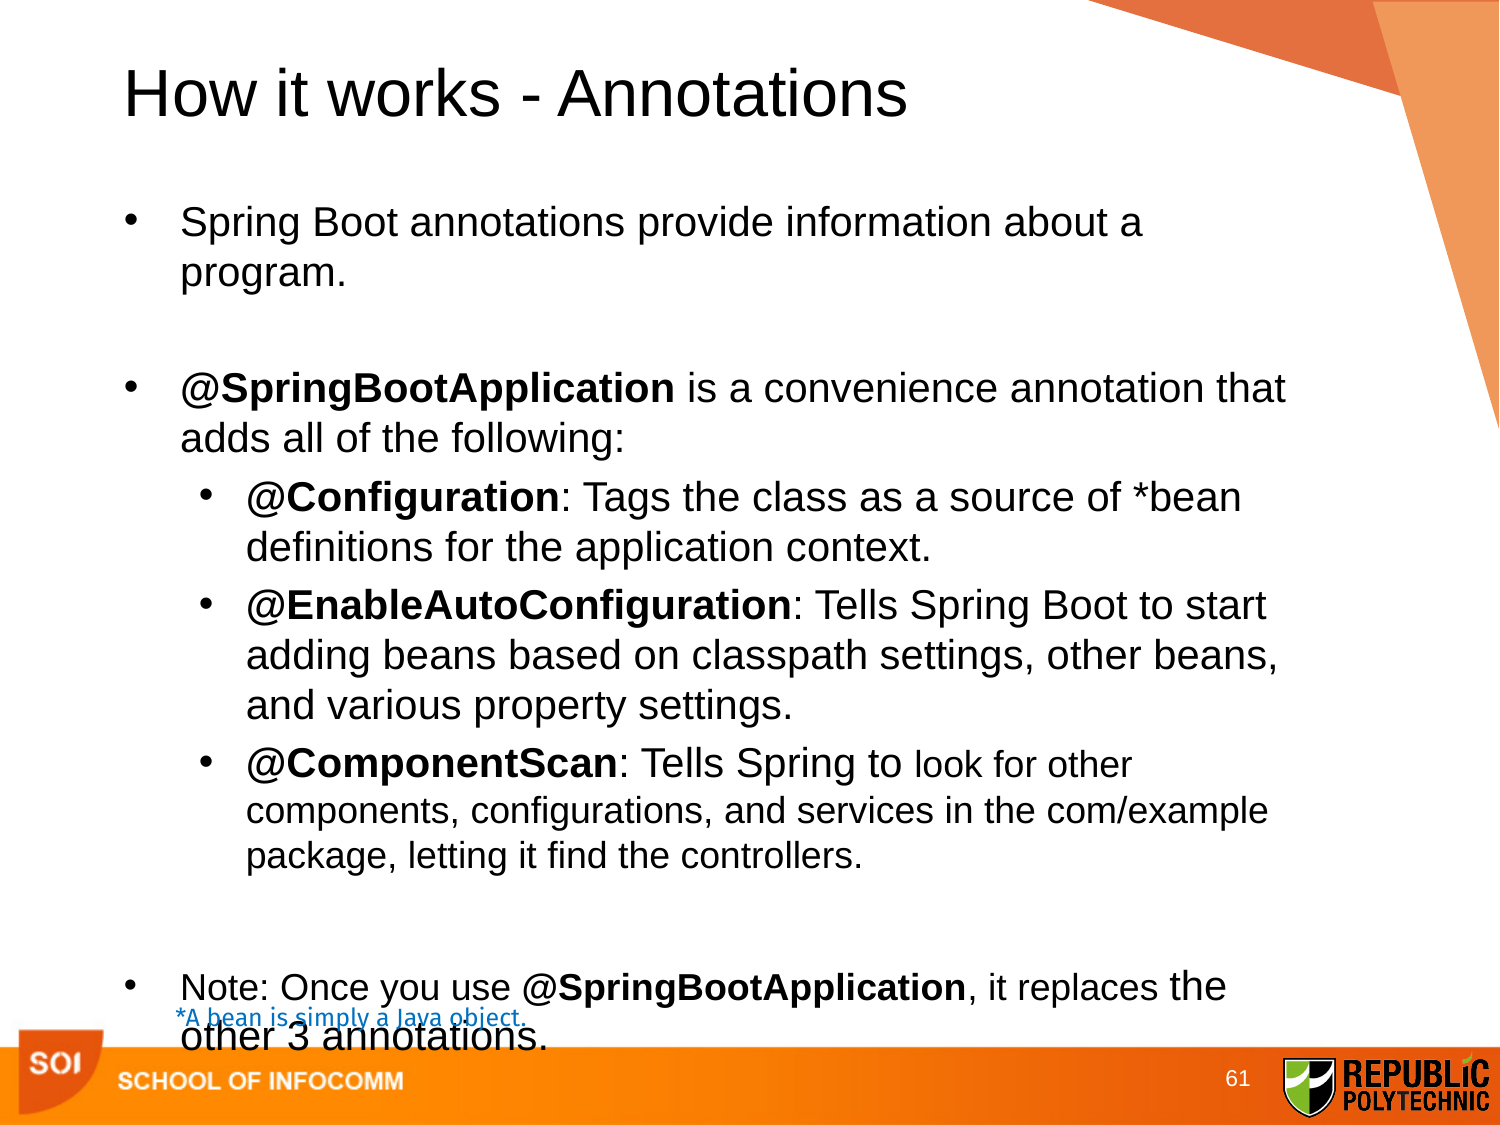

# How it works - Annotations
Spring Boot annotations provide information about a program.

@SpringBootApplication is a convenience annotation that adds all of the following:
@Configuration: Tags the class as a source of *bean definitions for the application context.
@EnableAutoConfiguration: Tells Spring Boot to start adding beans based on classpath settings, other beans, and various property settings.
@ComponentScan: Tells Spring to look for other components, configurations, and services in the com/example package, letting it find the controllers.

Note: Once you use @SpringBootApplication, it replaces the other 3 annotations.
*A bean is simply a Java object.
61